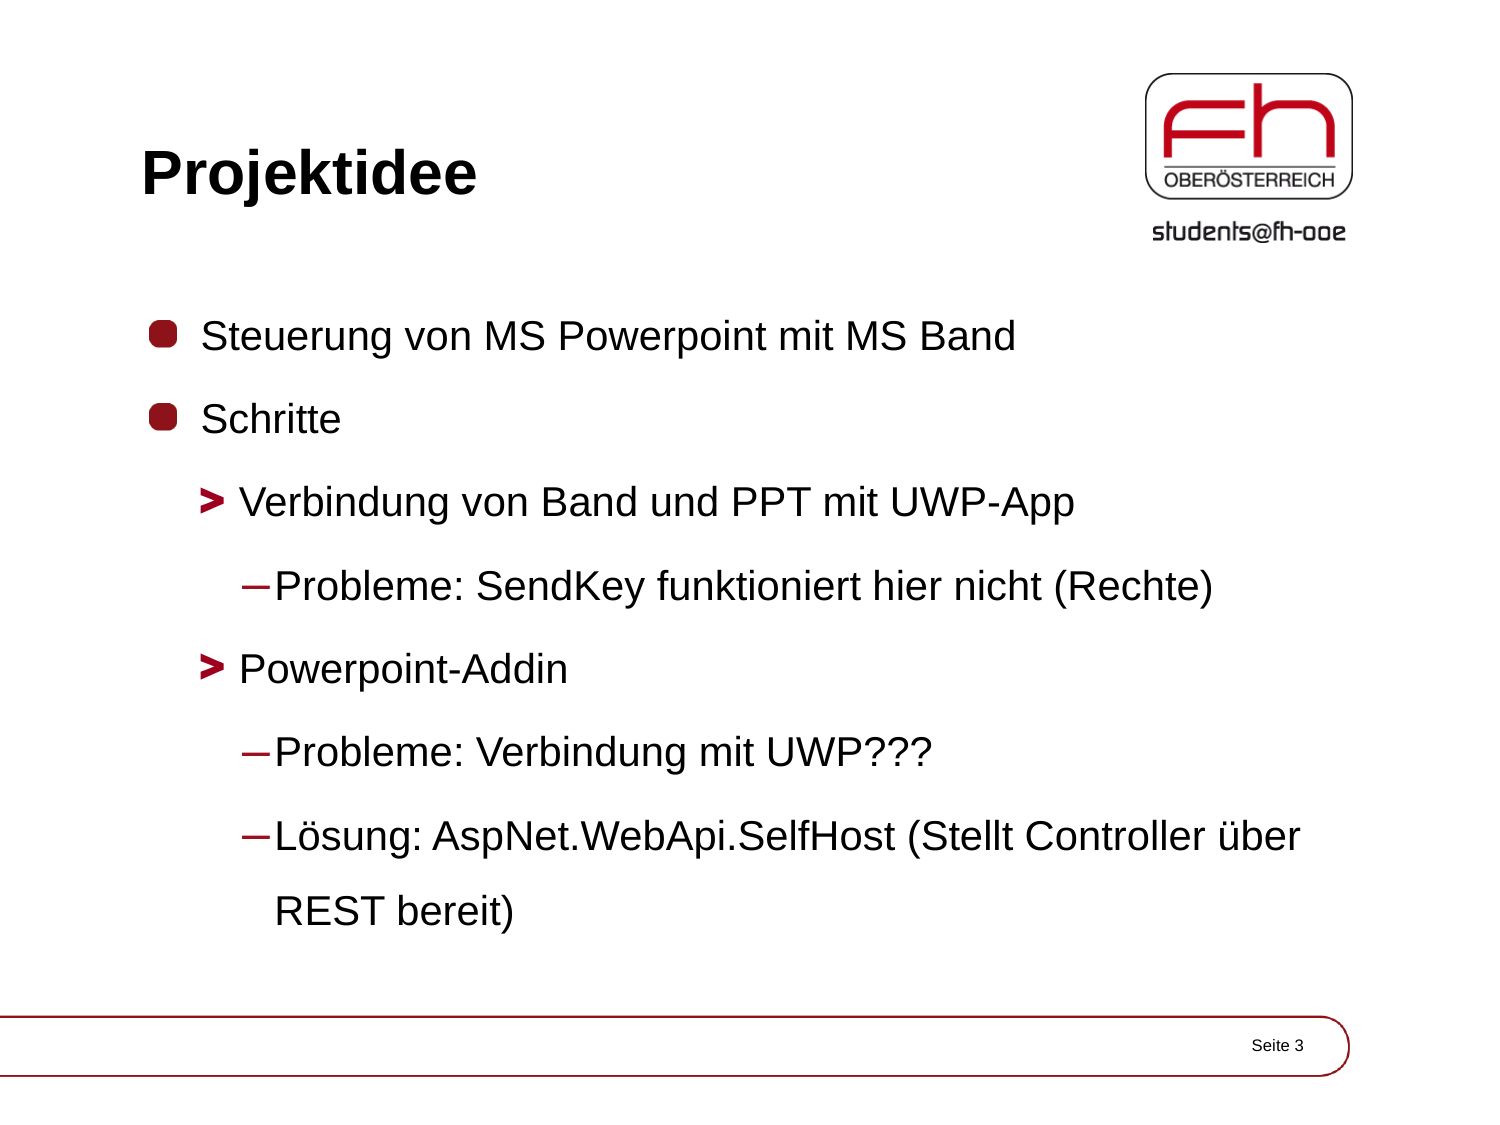

# Projektidee
Steuerung von MS Powerpoint mit MS Band
Schritte
Verbindung von Band und PPT mit UWP-App
Probleme: SendKey funktioniert hier nicht (Rechte)
Powerpoint-Addin
Probleme: Verbindung mit UWP???
Lösung: AspNet.WebApi.SelfHost (Stellt Controller über REST bereit)

Seite 3